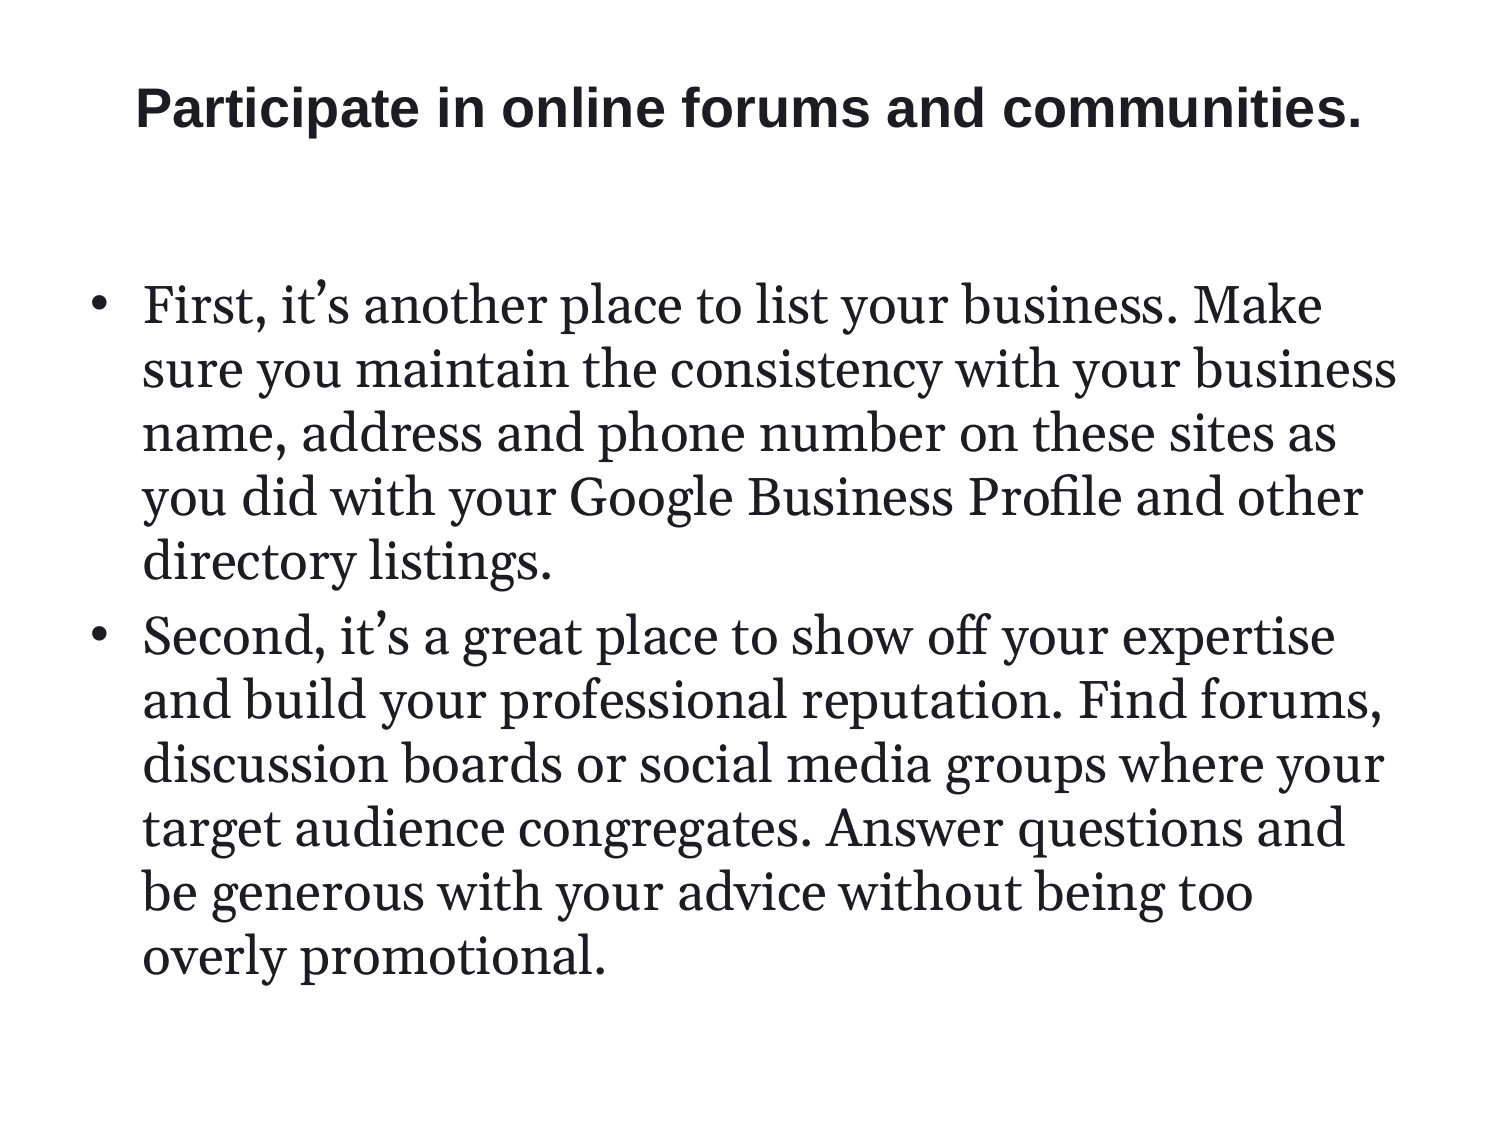

# Participate in online forums and communities.
First, it’s another place to list your business. Make sure you maintain the consistency with your business name, address and phone number on these sites as you did with your Google Business Profile and other directory listings.
Second, it’s a great place to show off your expertise and build your professional reputation. Find forums, discussion boards or social media groups where your target audience congregates. Answer questions and be generous with your advice without being too overly promotional.